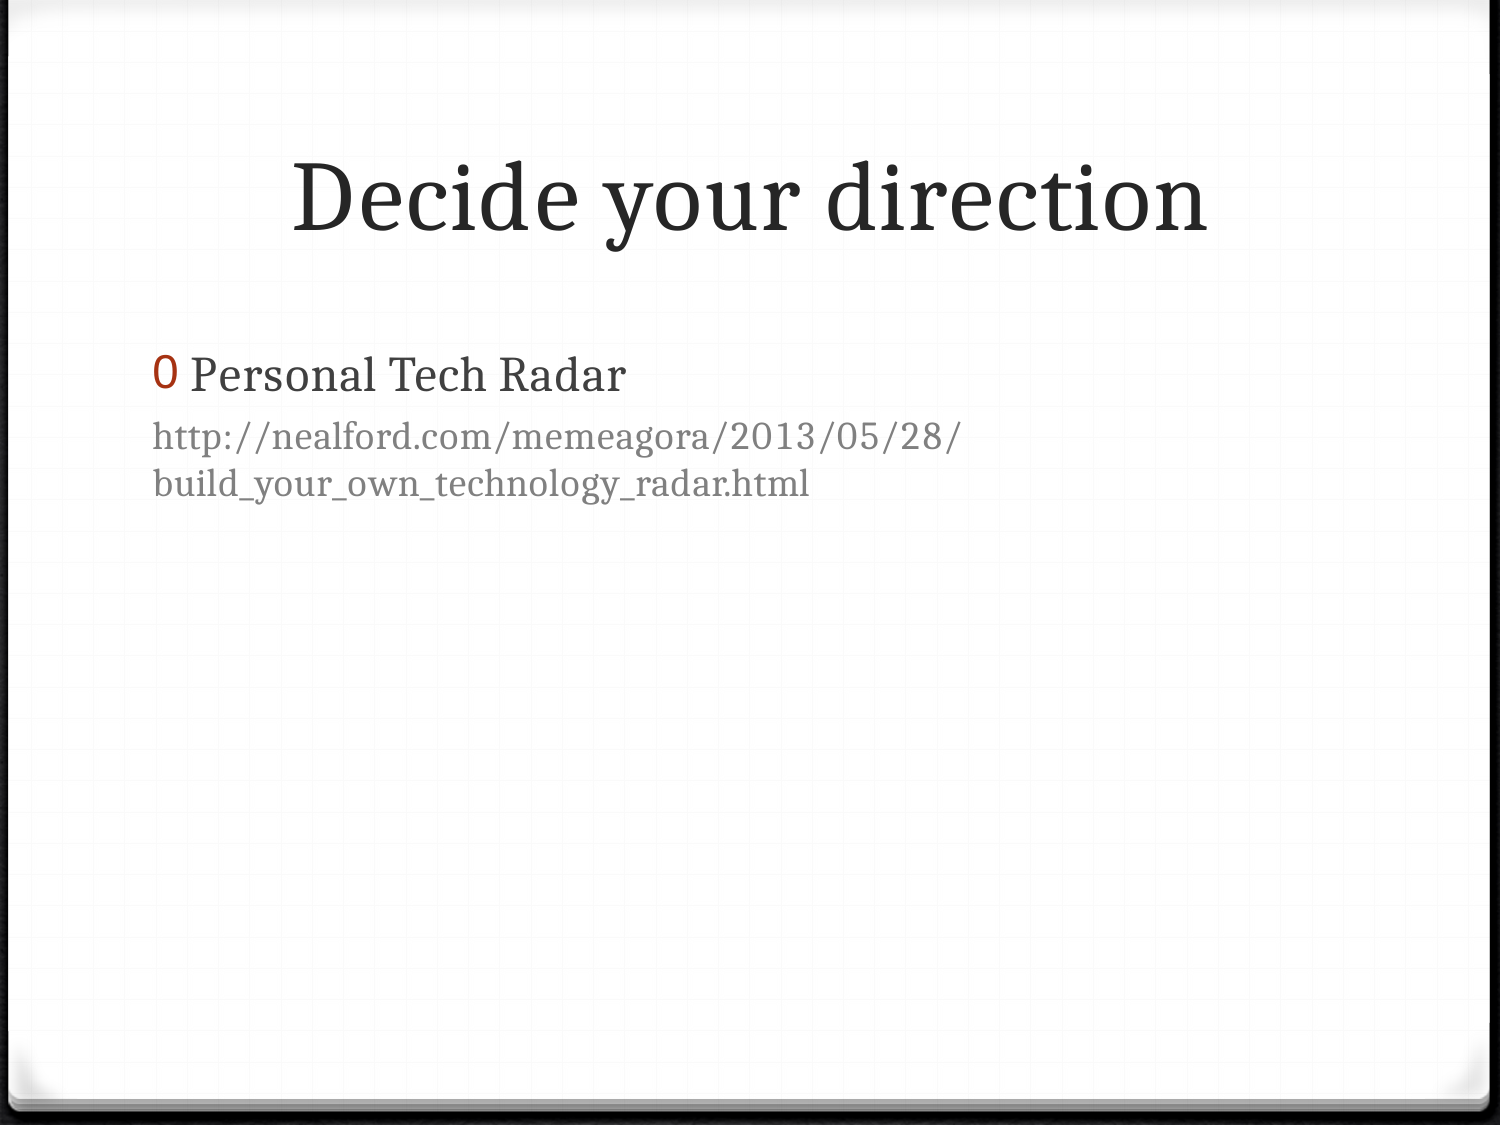

# Decide your direction
Personal Tech Radar
http://nealford.com/memeagora/2013/05/28/build_your_own_technology_radar.html